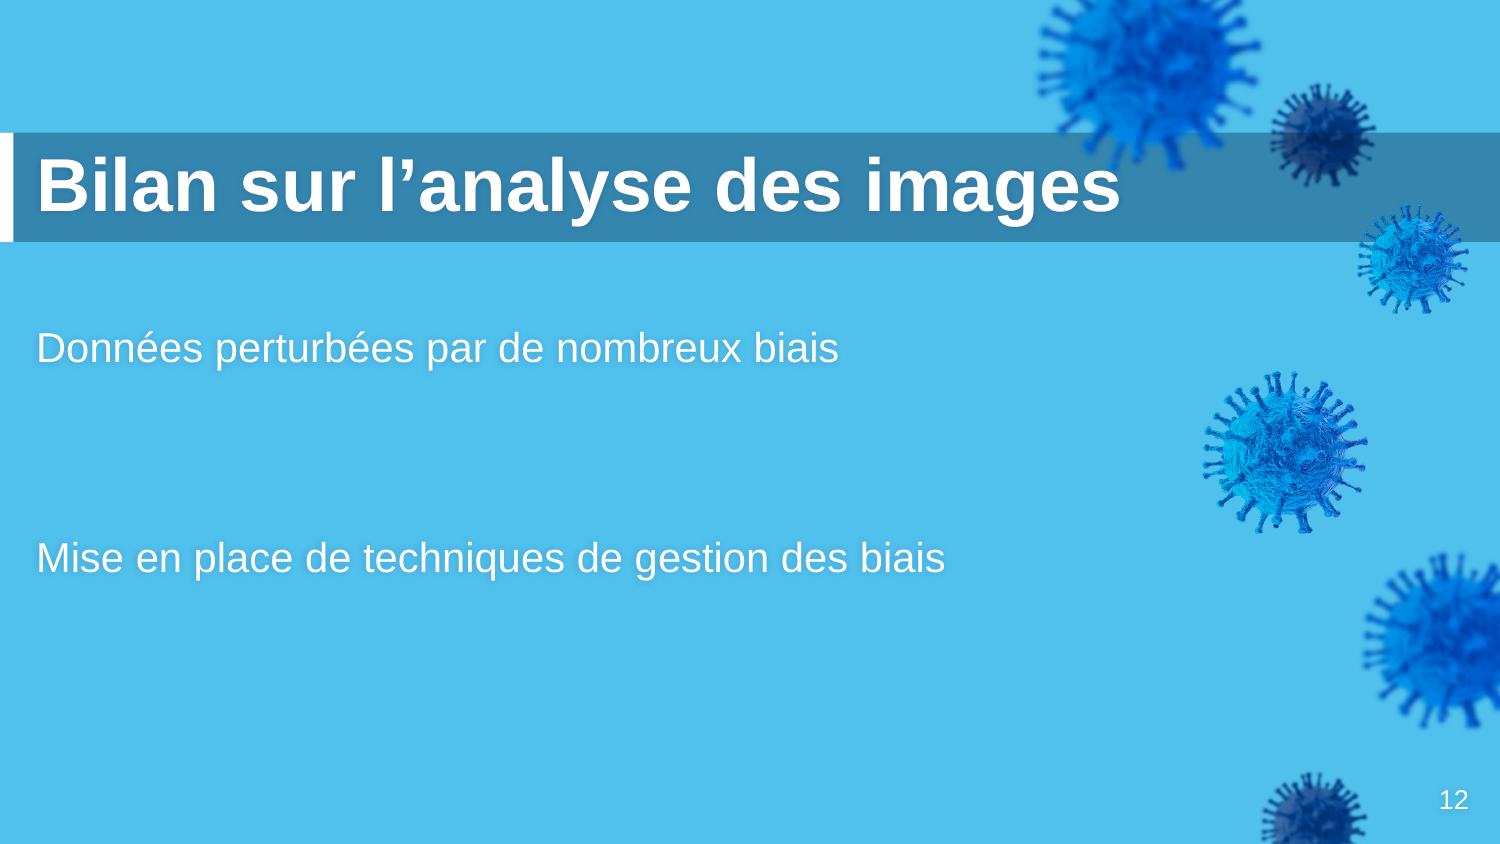

# Bilan sur l’analyse des images
Données perturbées par de nombreux biais

Mise en place de techniques de gestion des biais
12